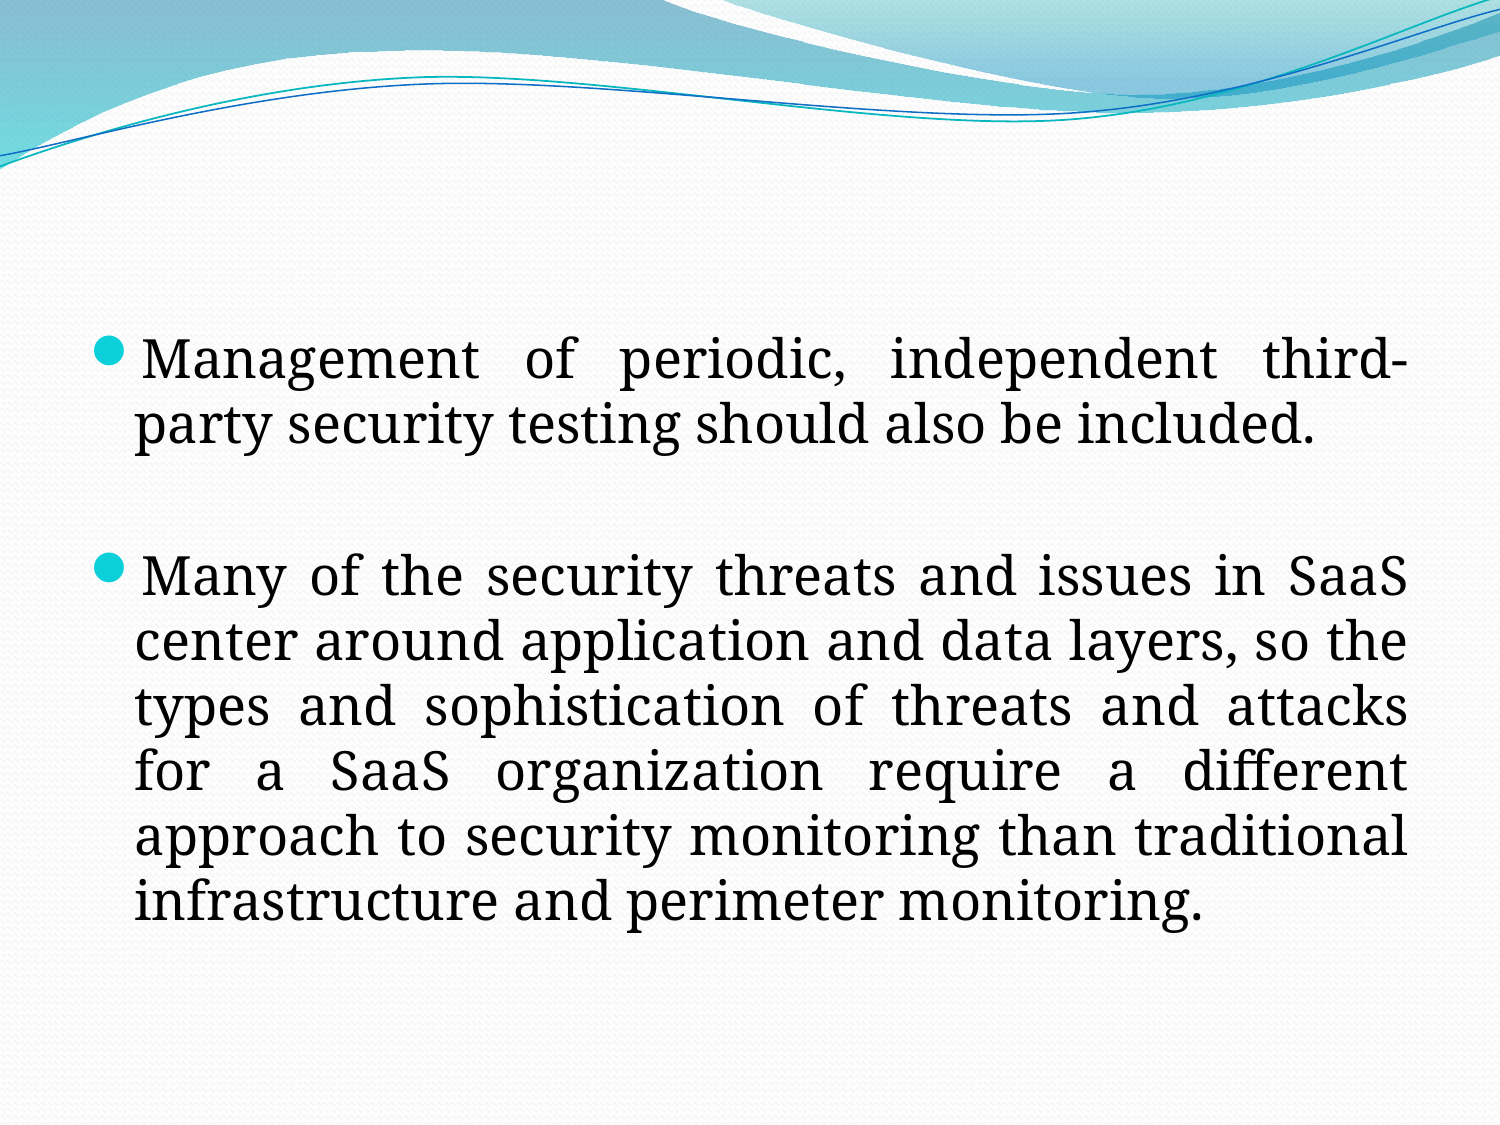

#
Management of periodic, independent third-party security testing should also be included.

Many of the security threats and issues in SaaS center around application and data layers, so the types and sophistication of threats and attacks for a SaaS organization require a different approach to security monitoring than traditional infrastructure and perimeter monitoring.